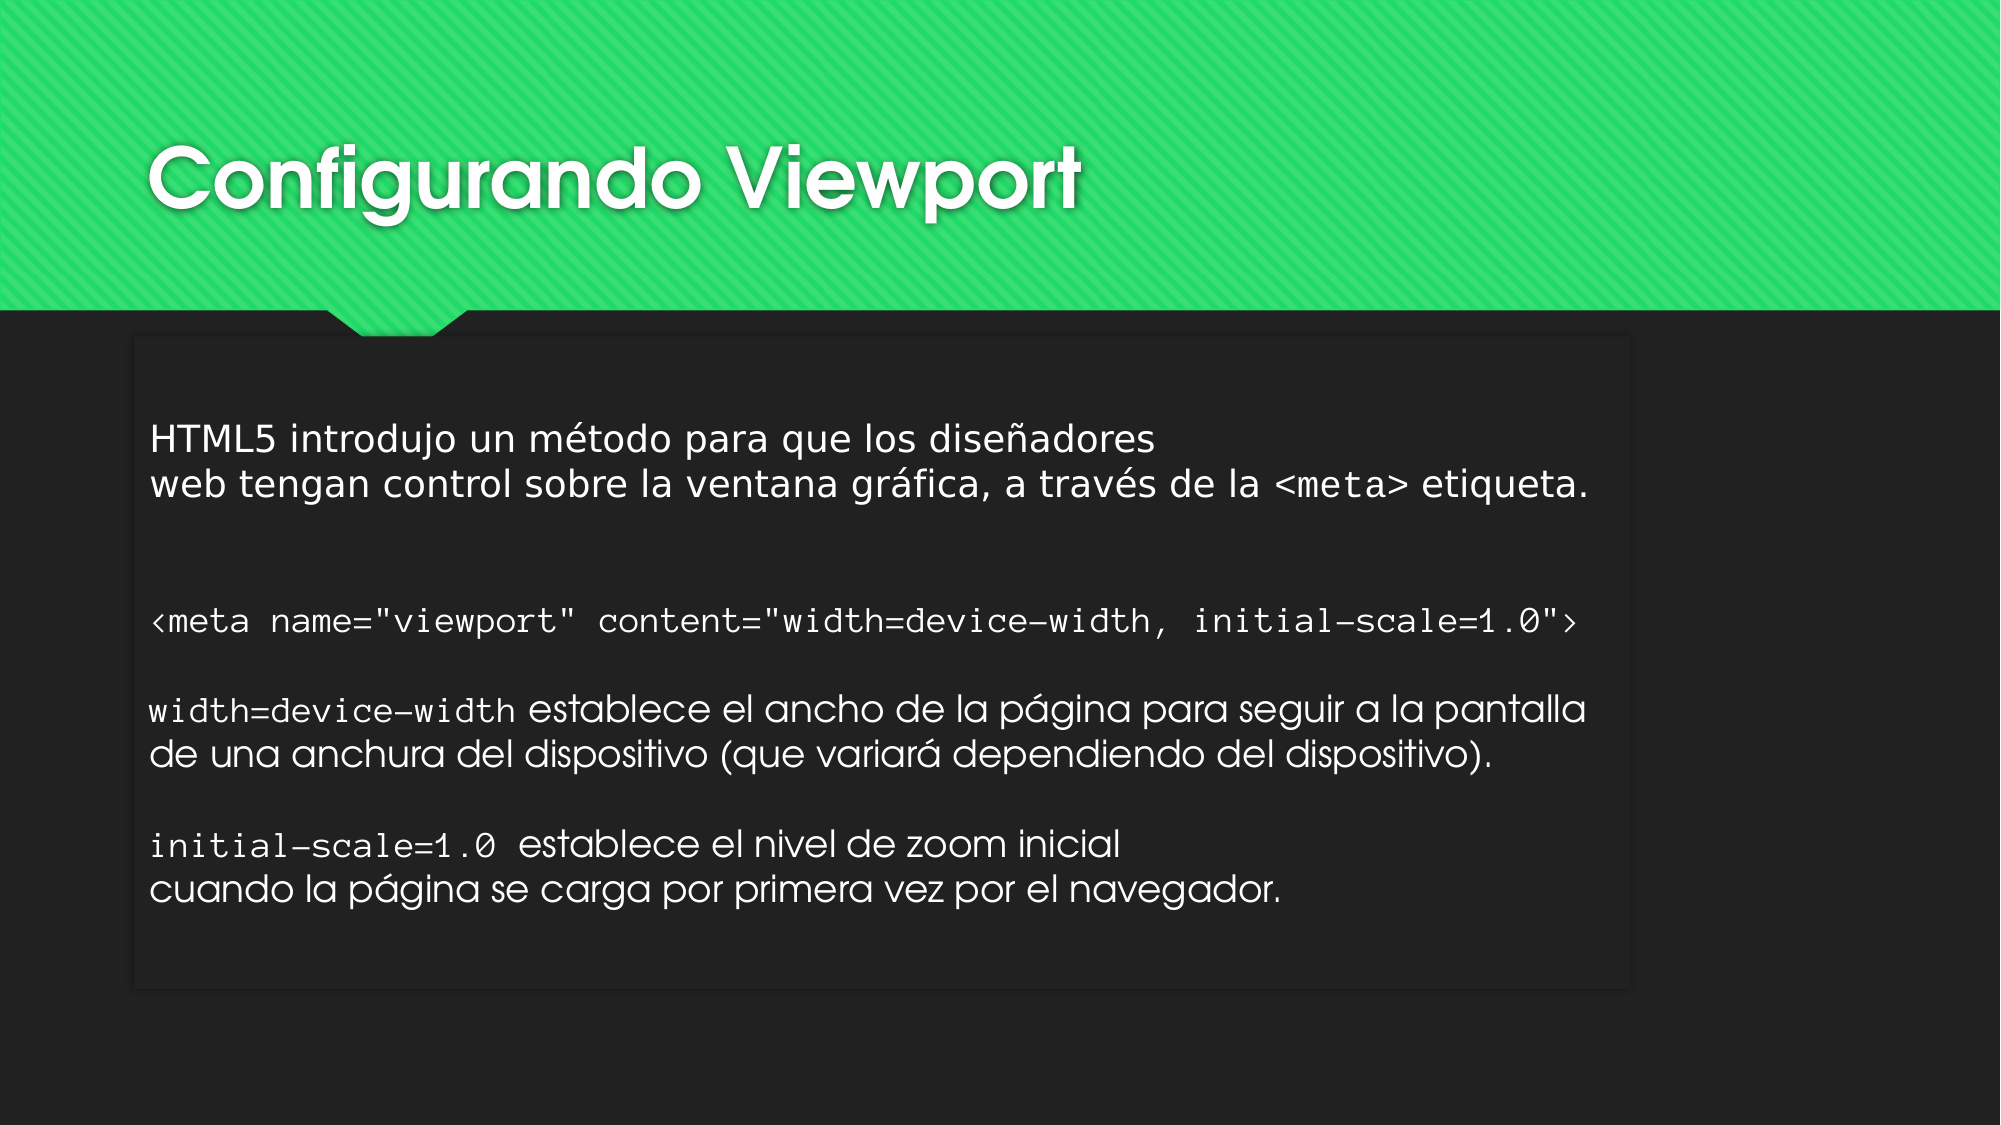

# Configurando Viewport
HTML5 introdujo un método para que los diseñadores
web tengan control sobre la ventana gráfica, a través de la <meta> etiqueta.

<meta name="viewport" content="width=device-width, initial-scale=1.0">

width=device-width establece el ancho de la página para seguir a la pantalla
de una anchura del dispositivo (que variará dependiendo del dispositivo).

initial-scale=1.0 establece el nivel de zoom inicial
cuando la página se carga por primera vez por el navegador.